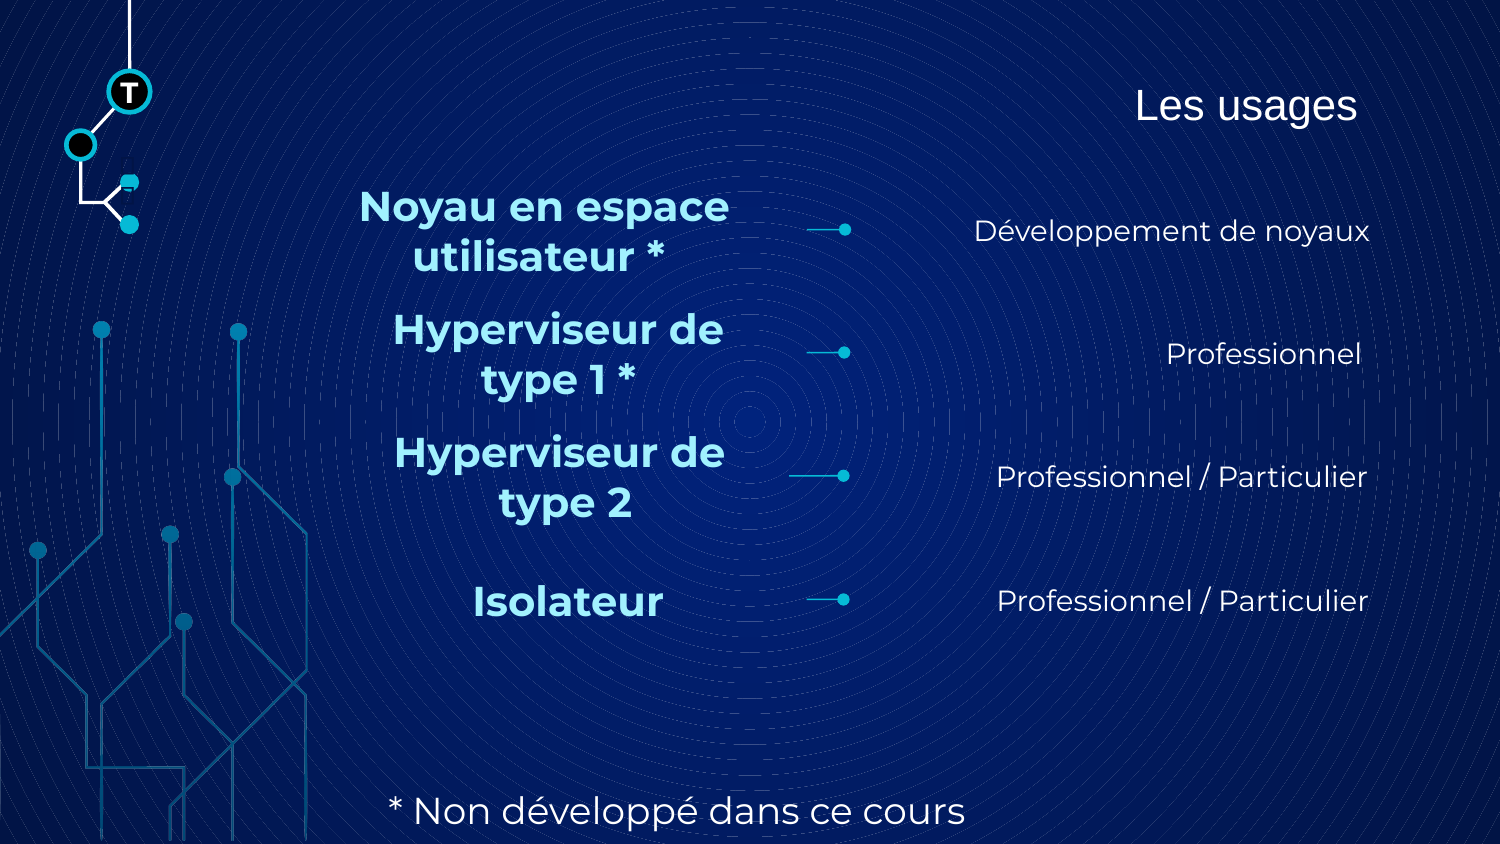

Les usages
T

🠺

Développement de noyaux
Noyau en espace utilisateur *
🠺

Professionnel
# Hyperviseur de
type 1 *
Professionnel / Particulier
Hyperviseur de
 type 2
Professionnel / Particulier
Isolateur
* Non développé dans ce cours